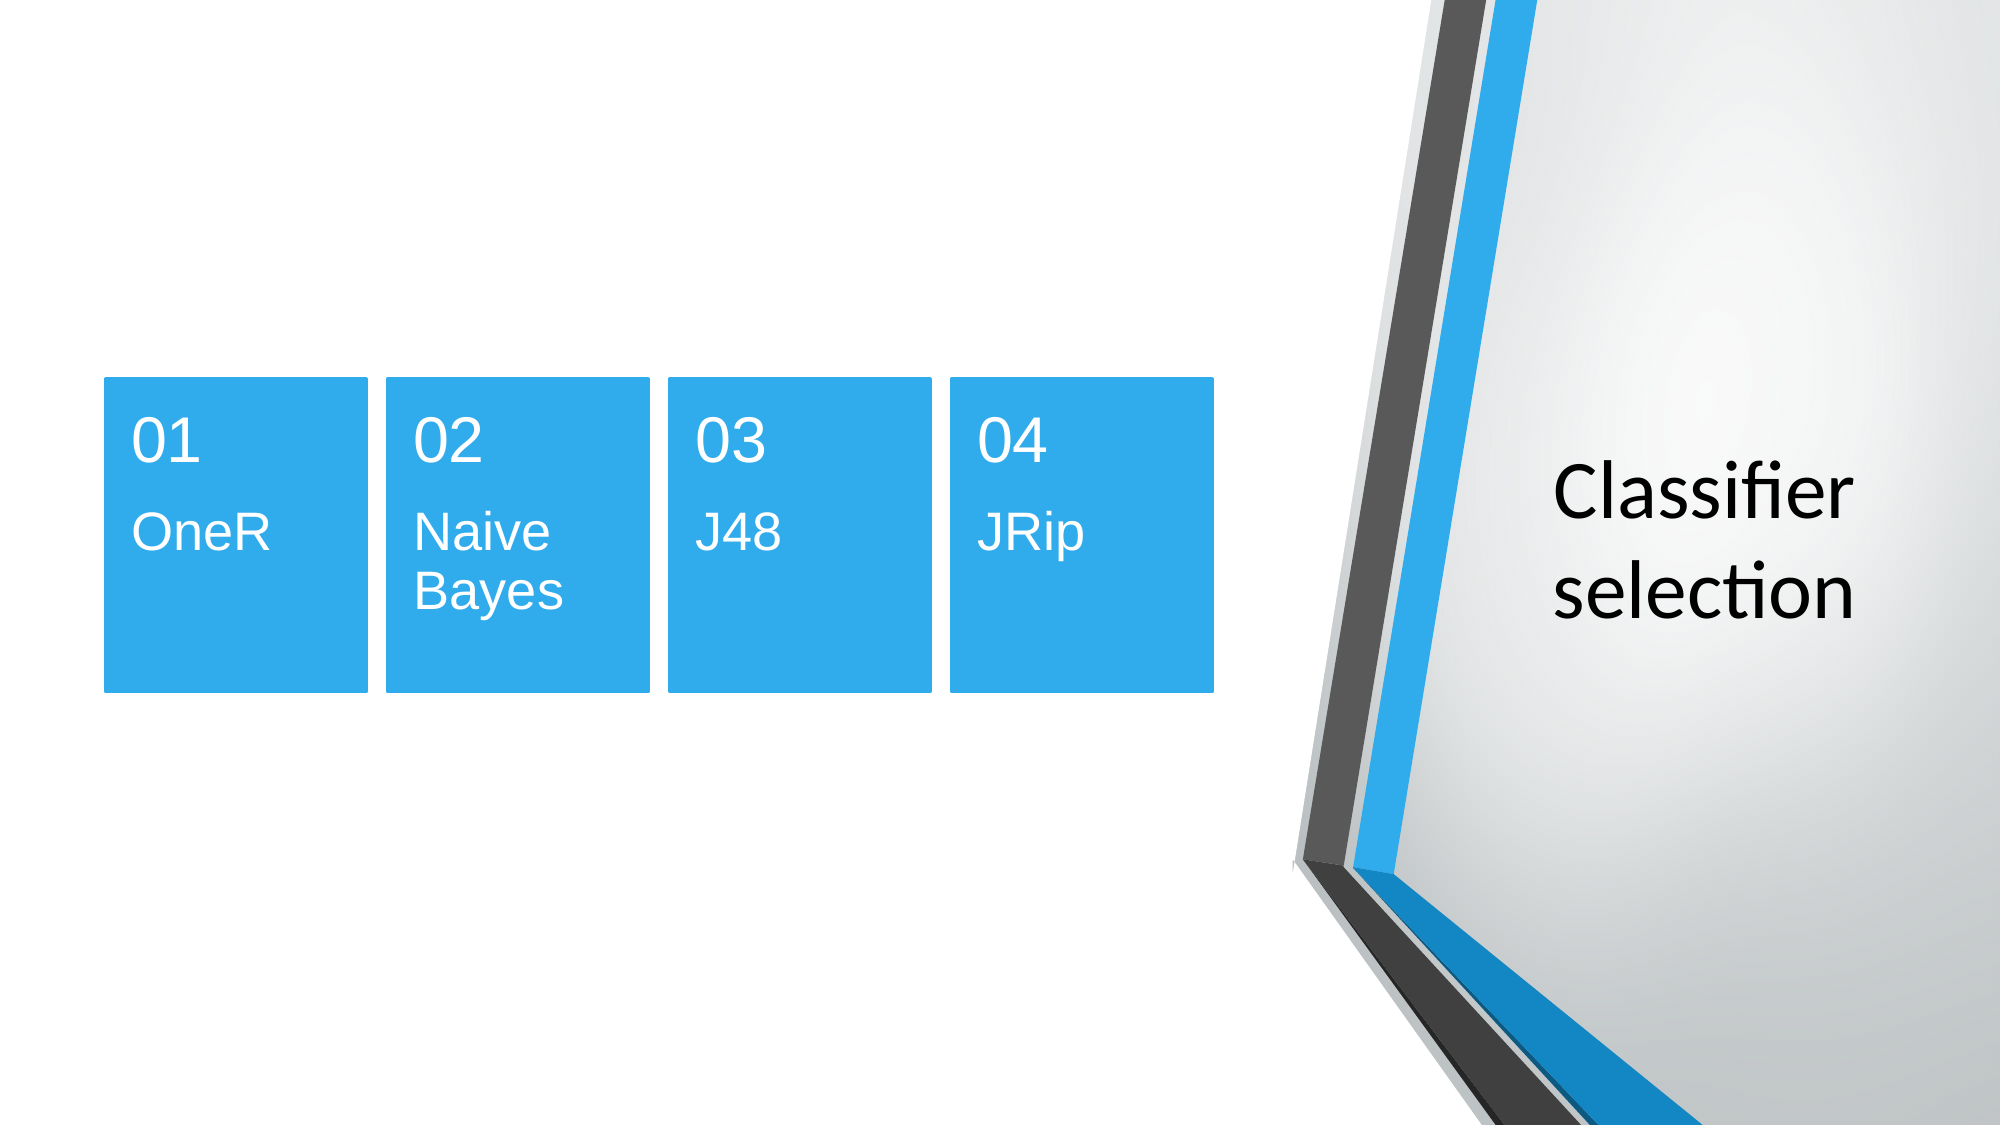

OneR
01
Naive Bayes
02
J48
03
JRip
04
# Classifier selection